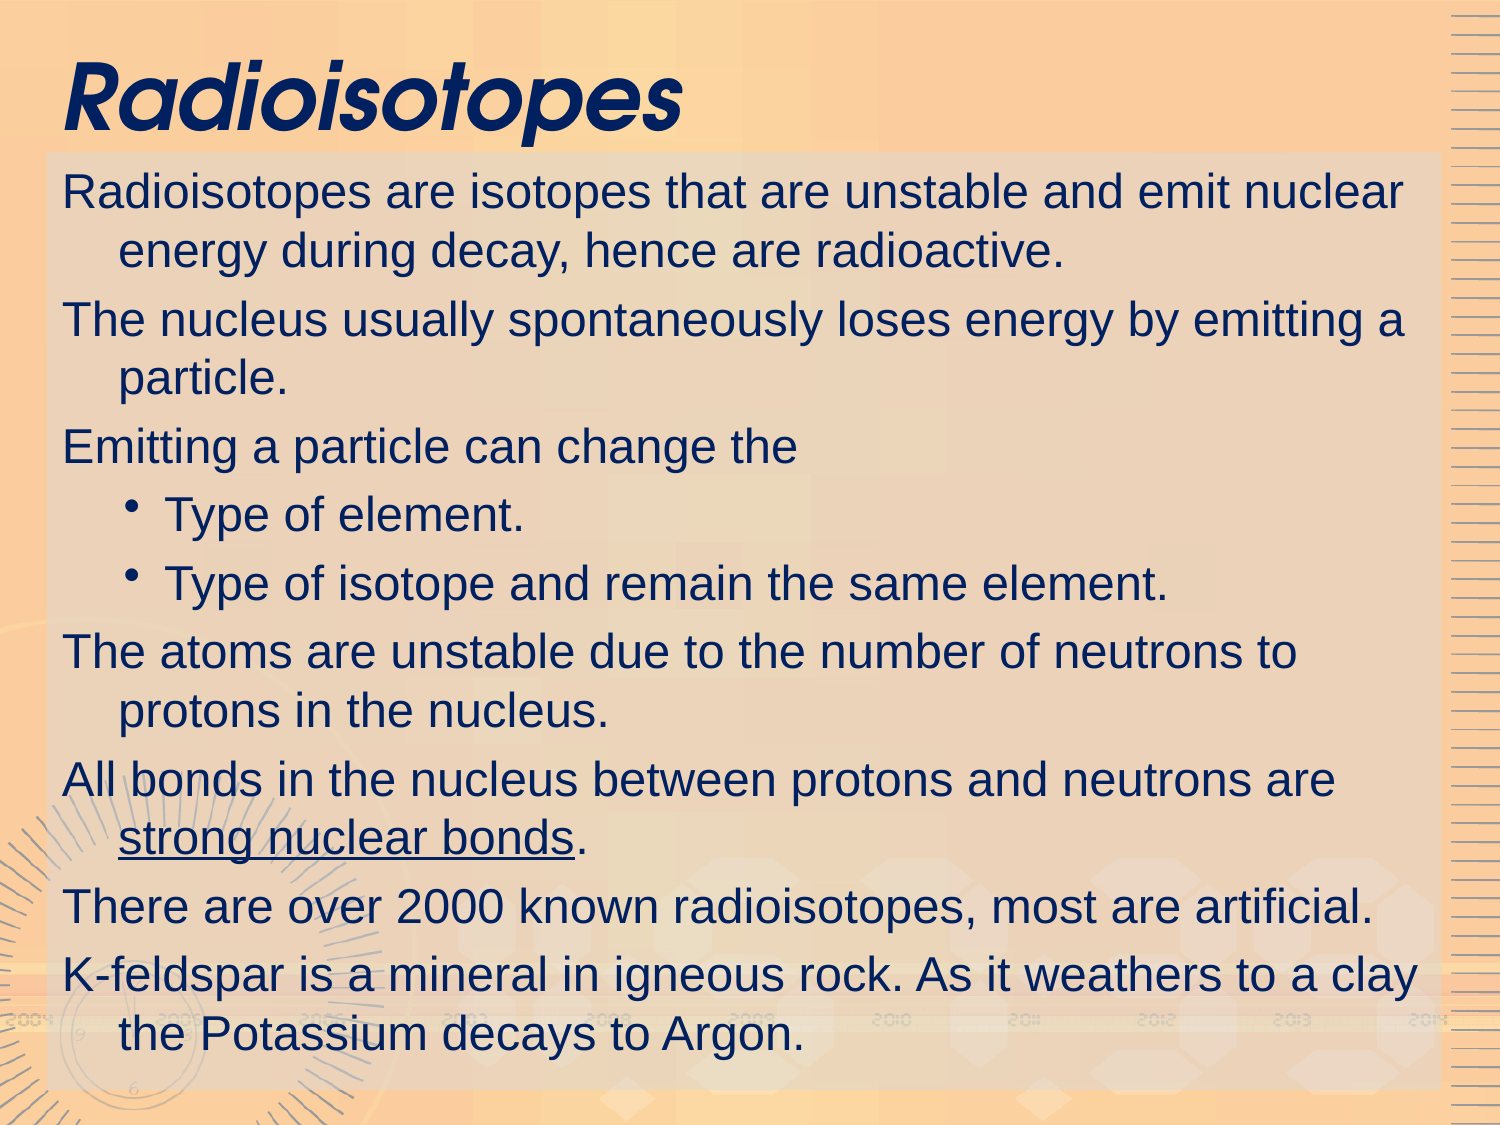

# Radioisotopes
Radioisotopes are isotopes that are unstable and emit nuclear energy during decay, hence are radioactive.
The nucleus usually spontaneously loses energy by emitting a particle.
Emitting a particle can change the
Type of element.
Type of isotope and remain the same element.
The atoms are unstable due to the number of neutrons to protons in the nucleus.
All bonds in the nucleus between protons and neutrons are strong nuclear bonds.
There are over 2000 known radioisotopes, most are artificial.
K-feldspar is a mineral in igneous rock. As it weathers to a clay the Potassium decays to Argon.